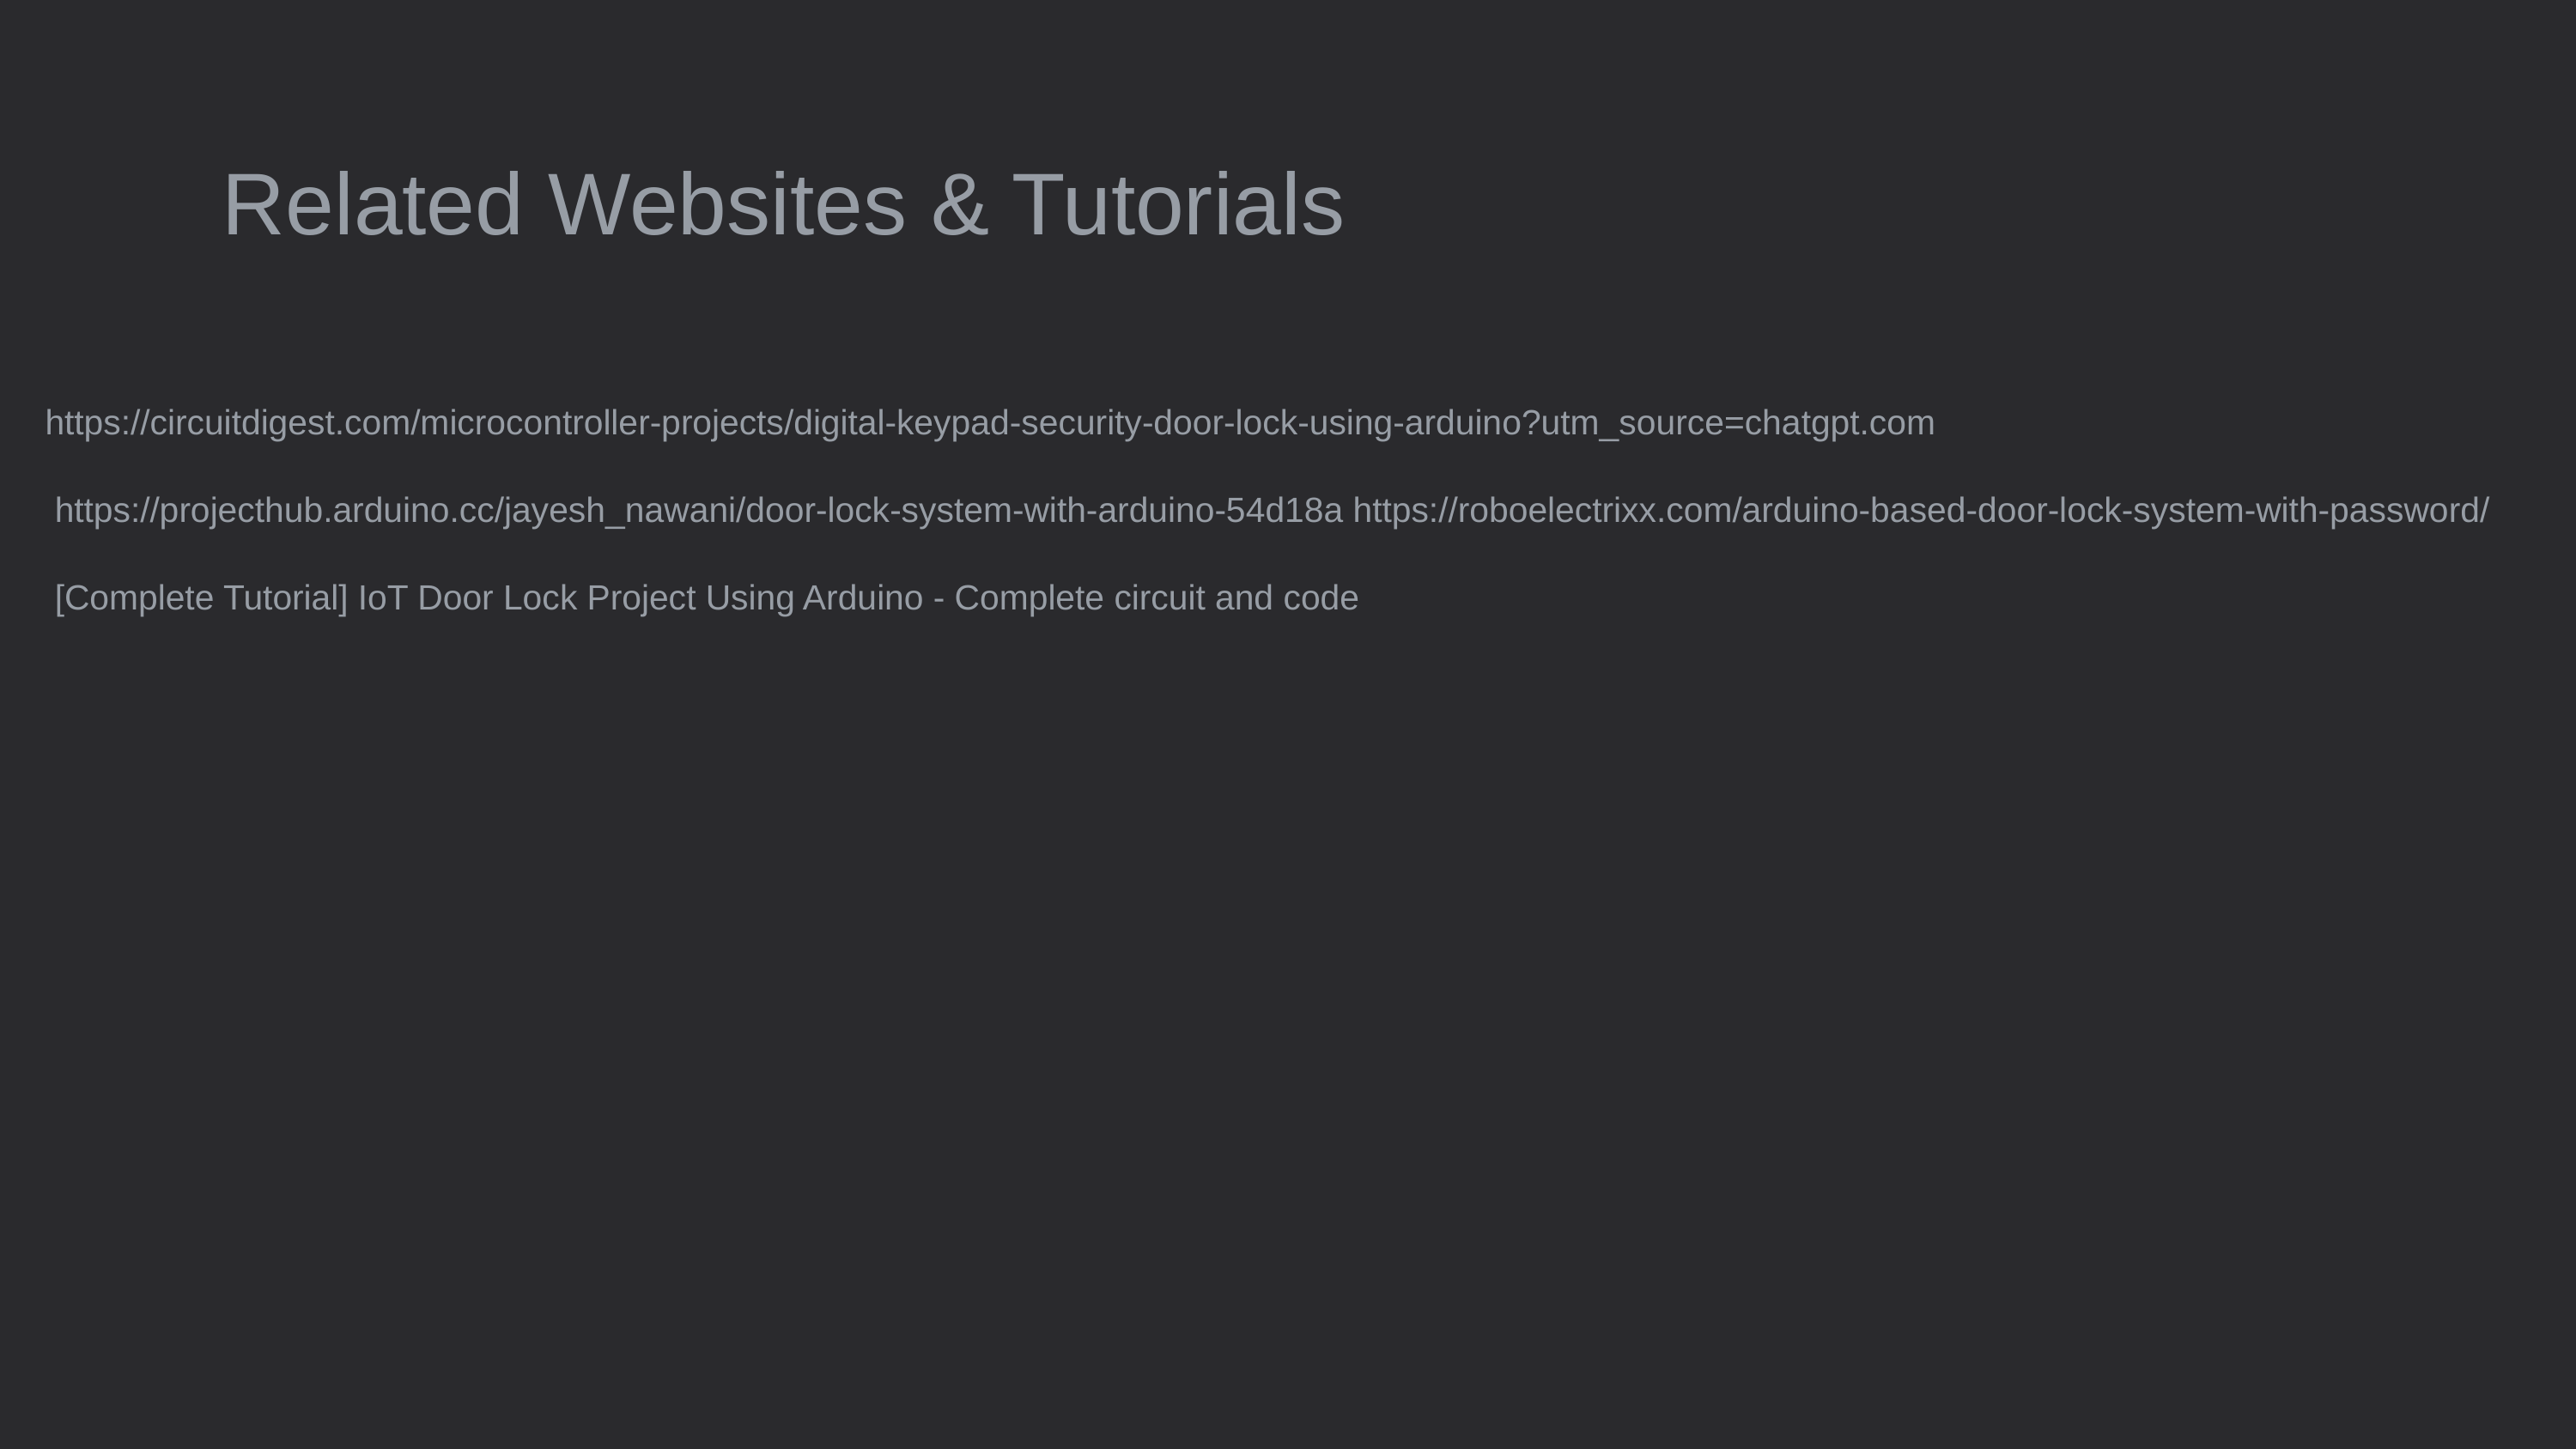

Related Websites & Tutorials
https://circuitdigest.com/microcontroller-projects/digital-keypad-security-door-lock-using-arduino?utm_source=chatgpt.com
 https://projecthub.arduino.cc/jayesh_nawani/door-lock-system-with-arduino-54d18a https://roboelectrixx.com/arduino-based-door-lock-system-with-password/
 [Complete Tutorial] IoT Door Lock Project Using Arduino - Complete circuit and code